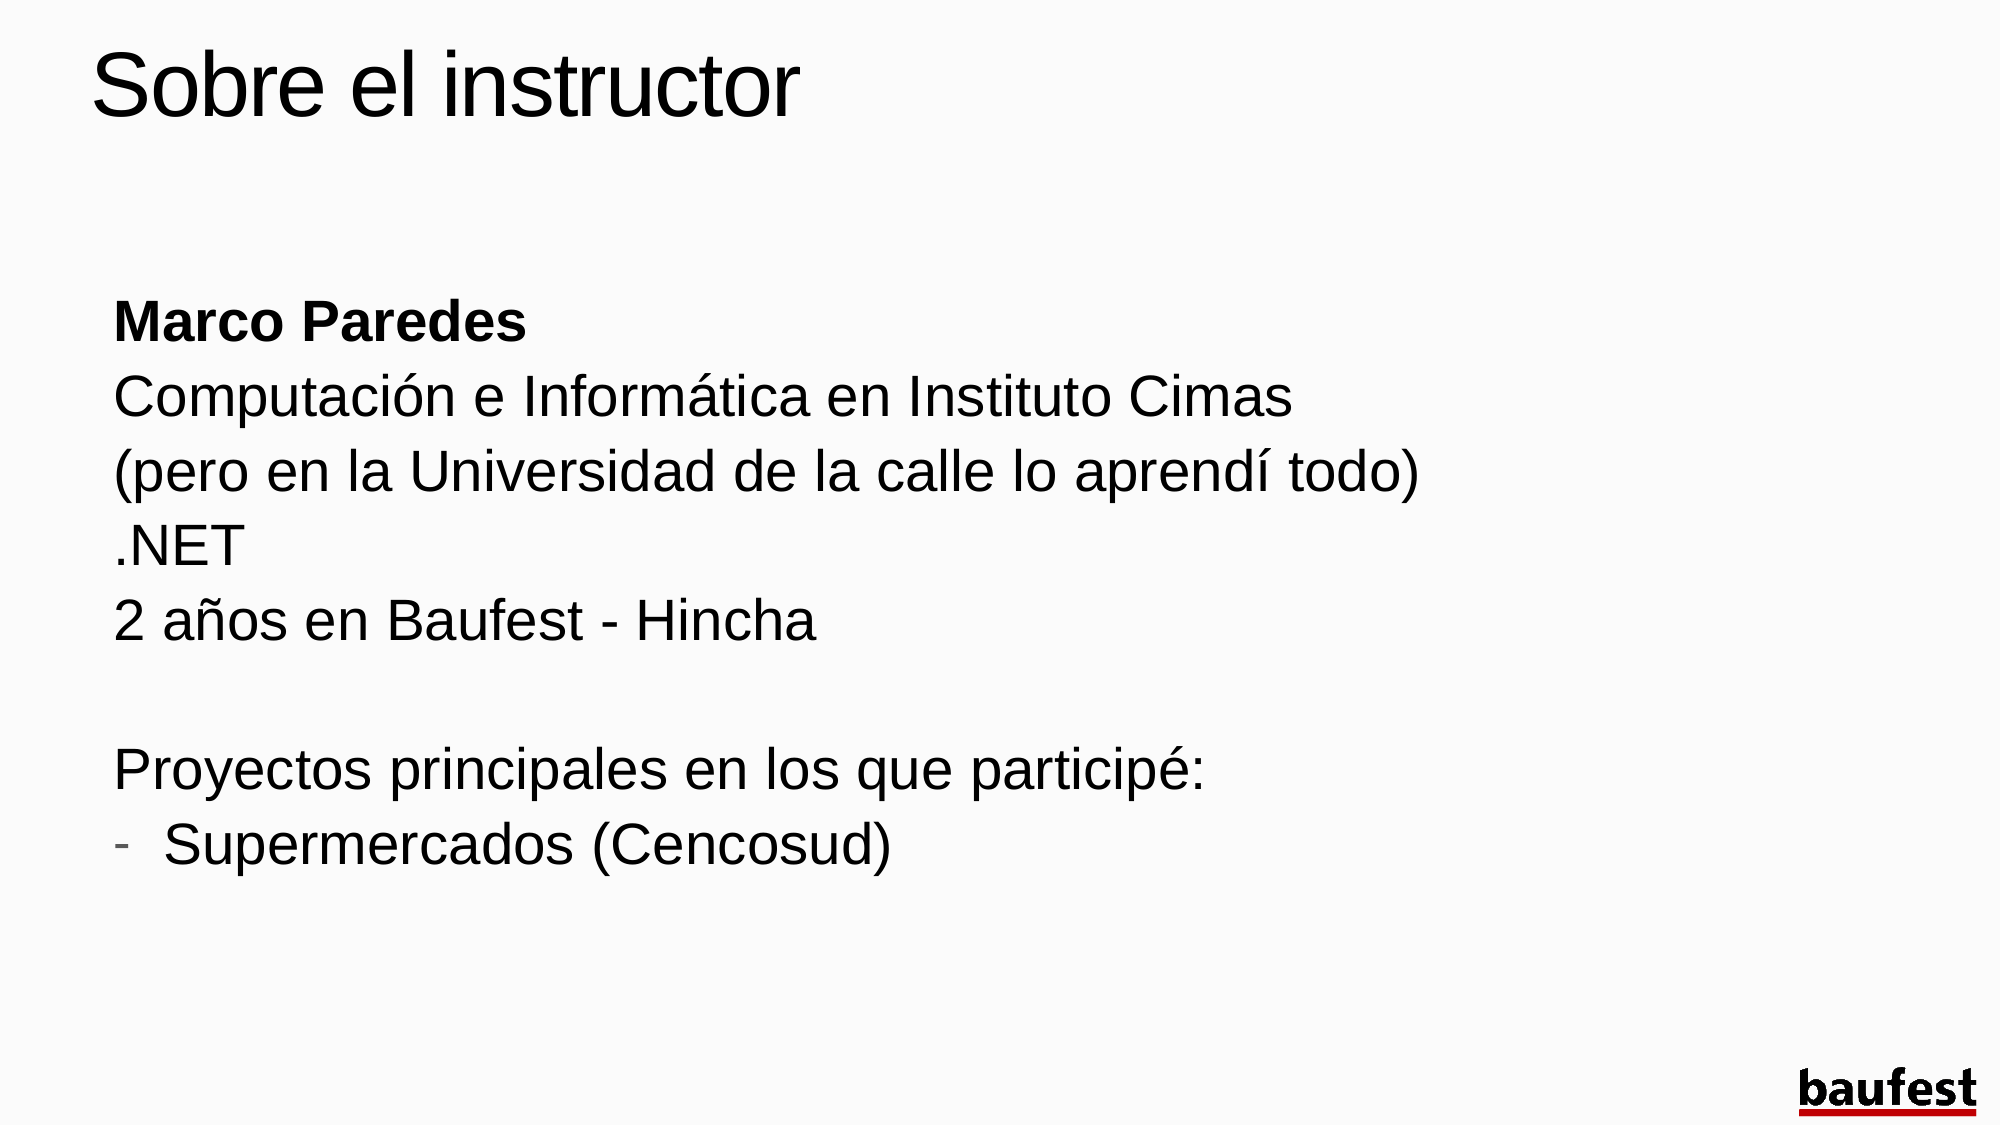

# Sobre el instructor
Marco Paredes
Computación e Informática en Instituto Cimas
(pero en la Universidad de la calle lo aprendí todo)
.NET
2 años en Baufest - Hincha

Proyectos principales en los que participé:
Supermercados (Cencosud)